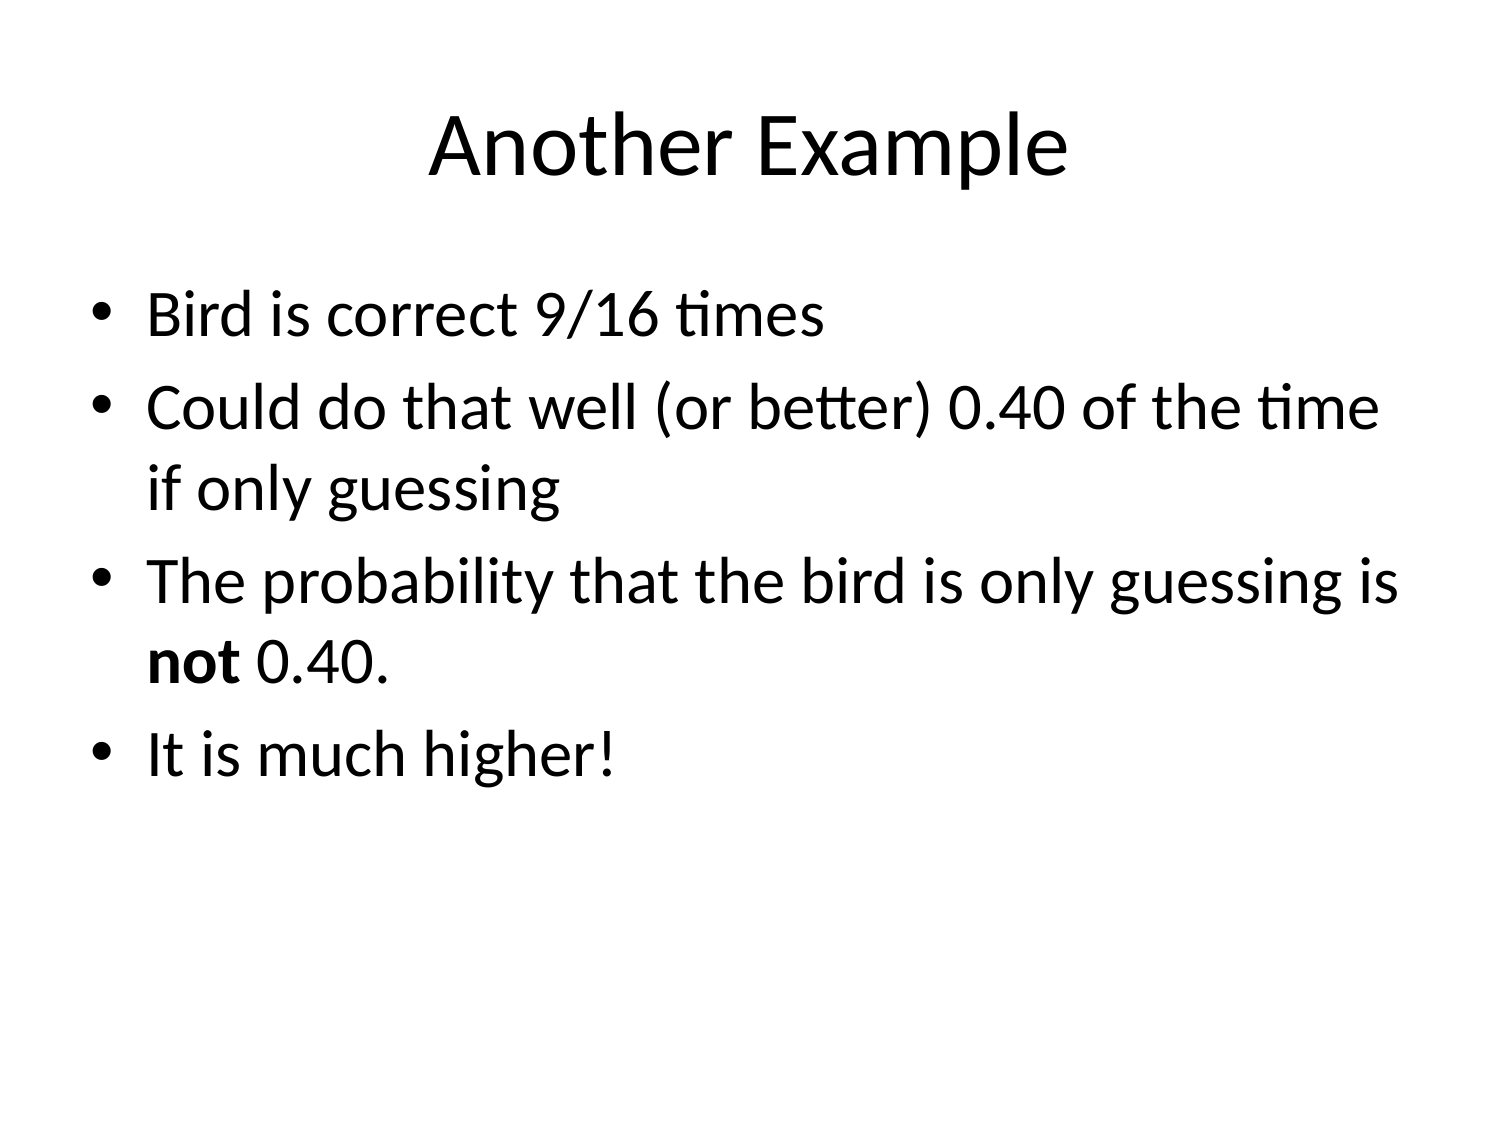

# Another Example
Bird is correct 9/16 times
Could do that well (or better) 0.40 of the time if only guessing
The probability that the bird is only guessing is not 0.40.
It is much higher!